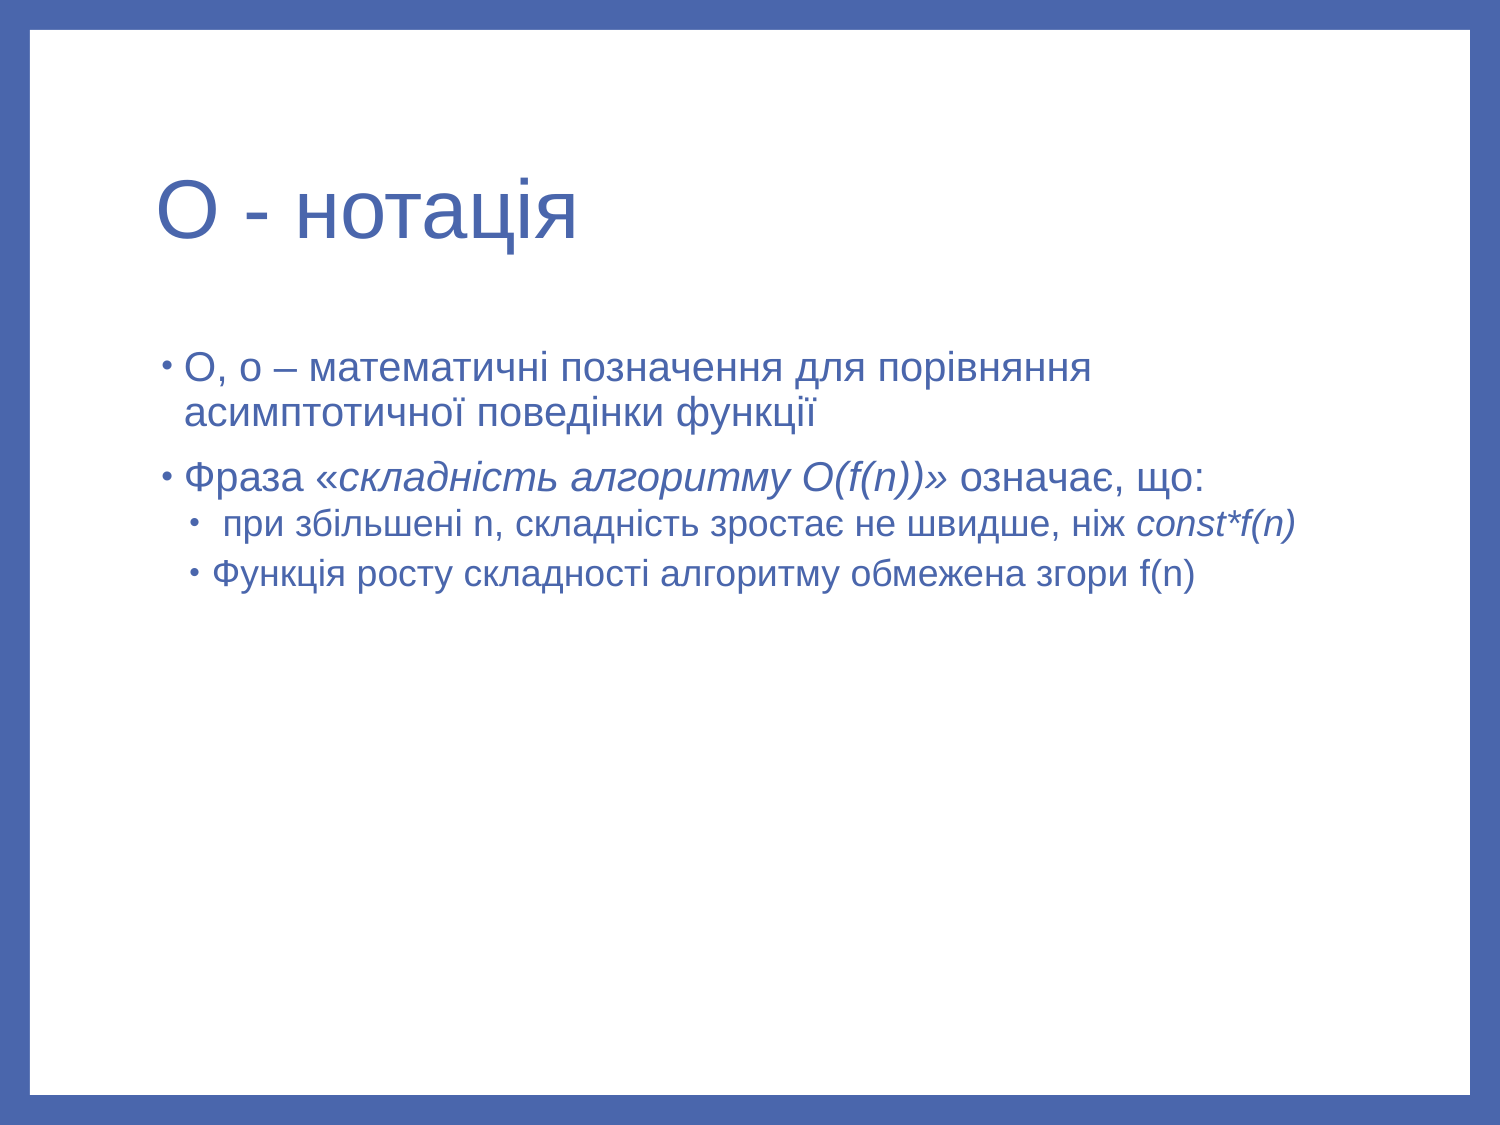

# О - нотація
О, о – математичні позначення для порівняння асимптотичної поведінки функції
Фраза «складність алгоритму О(f(n))» означає, що:
 при збільшені n, складність зростає не швидше, ніж const*f(n)
Функція росту складності алгоритму обмежена згори f(n)